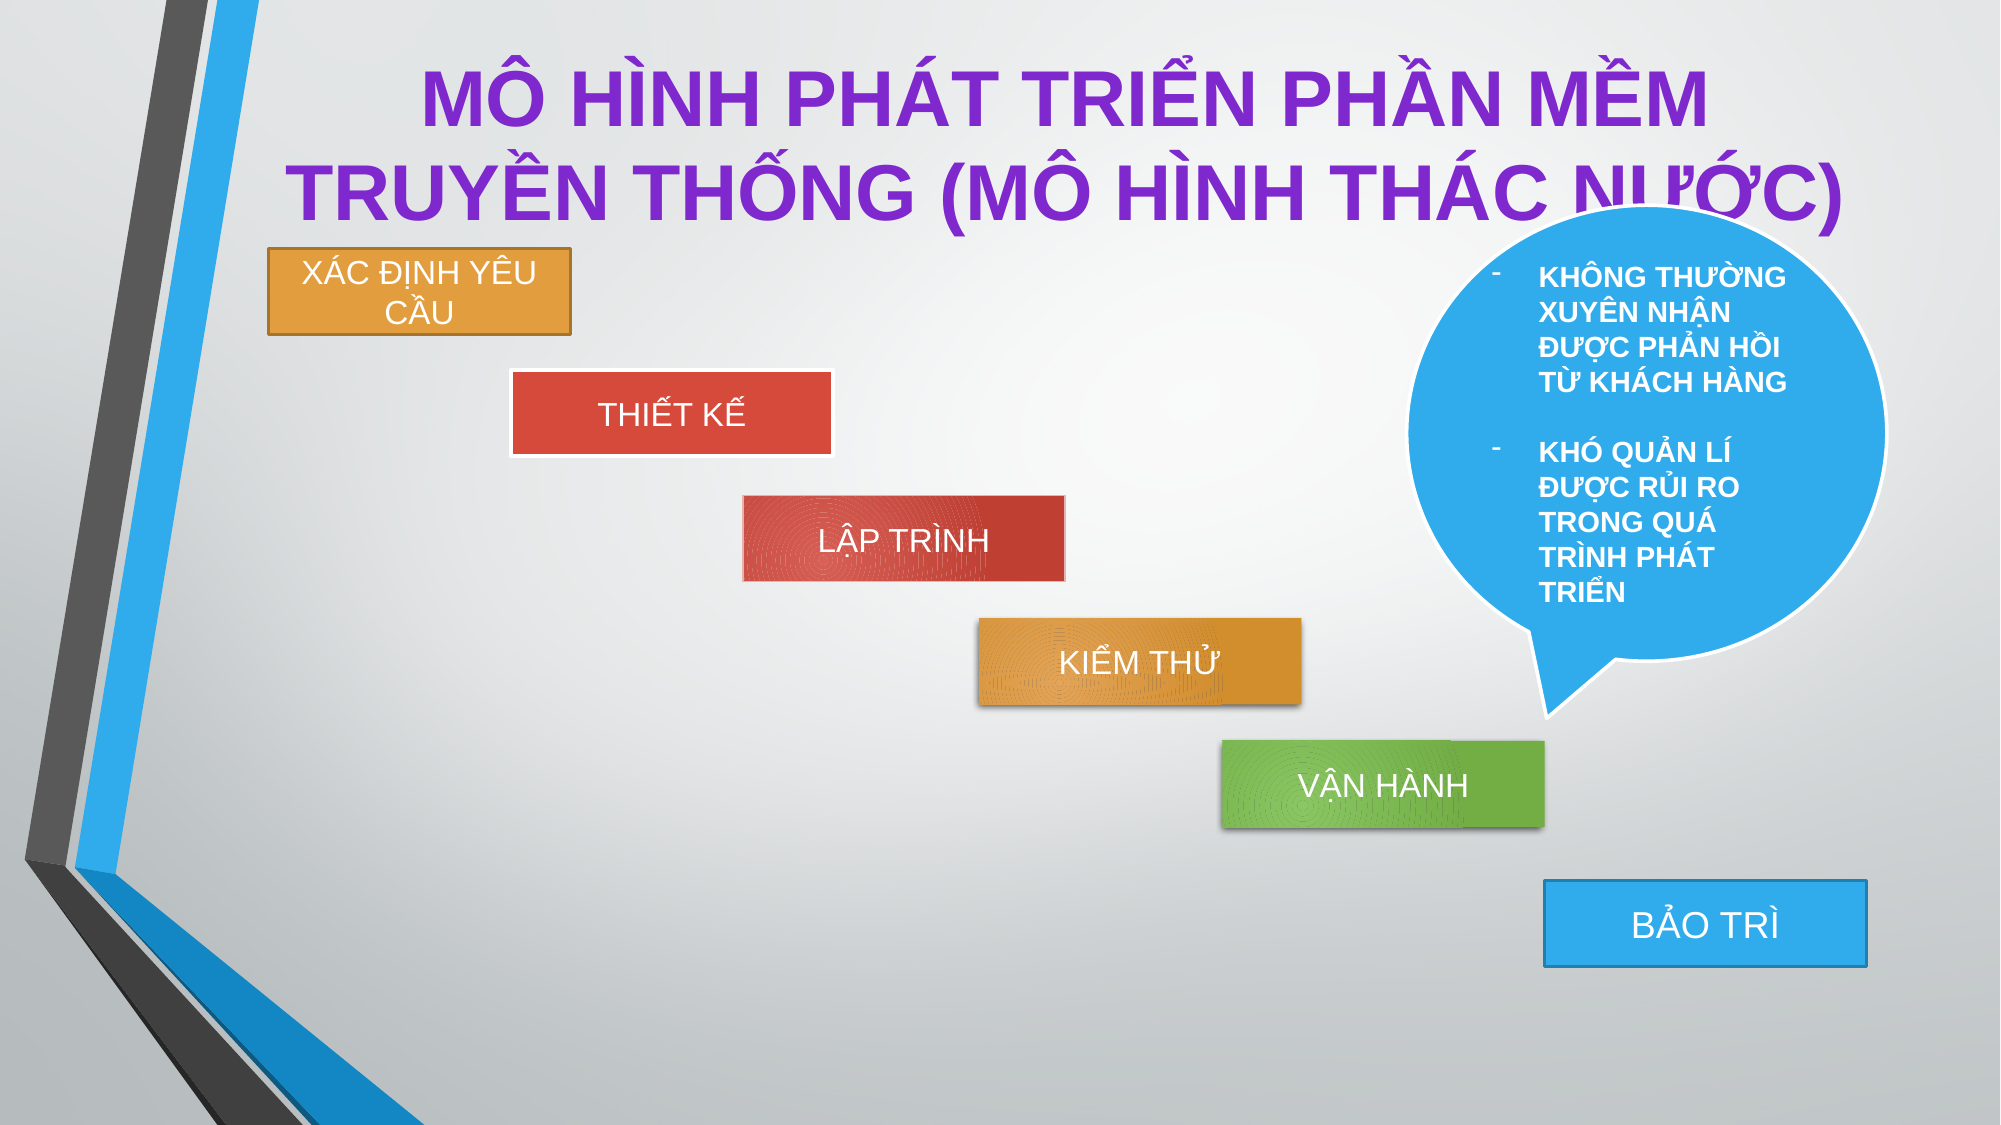

# MÔ HÌNH PHÁT TRIỂN PHẦN MỀM TRUYỀN THỐNG (MÔ HÌNH THÁC NƯỚC)
KHÔNG THƯỜNG XUYÊN NHẬN ĐƯỢC PHẢN HỒI TỪ KHÁCH HÀNG

KHÓ QUẢN LÍ ĐƯỢC RỦI RO TRONG QUÁ TRÌNH PHÁT TRIỂN
XÁC ĐỊNH YÊU CẦU
THIẾT KẾ
LẬP TRÌNH
KIỂM THỬ
VẬN HÀNH
BẢO TRÌ